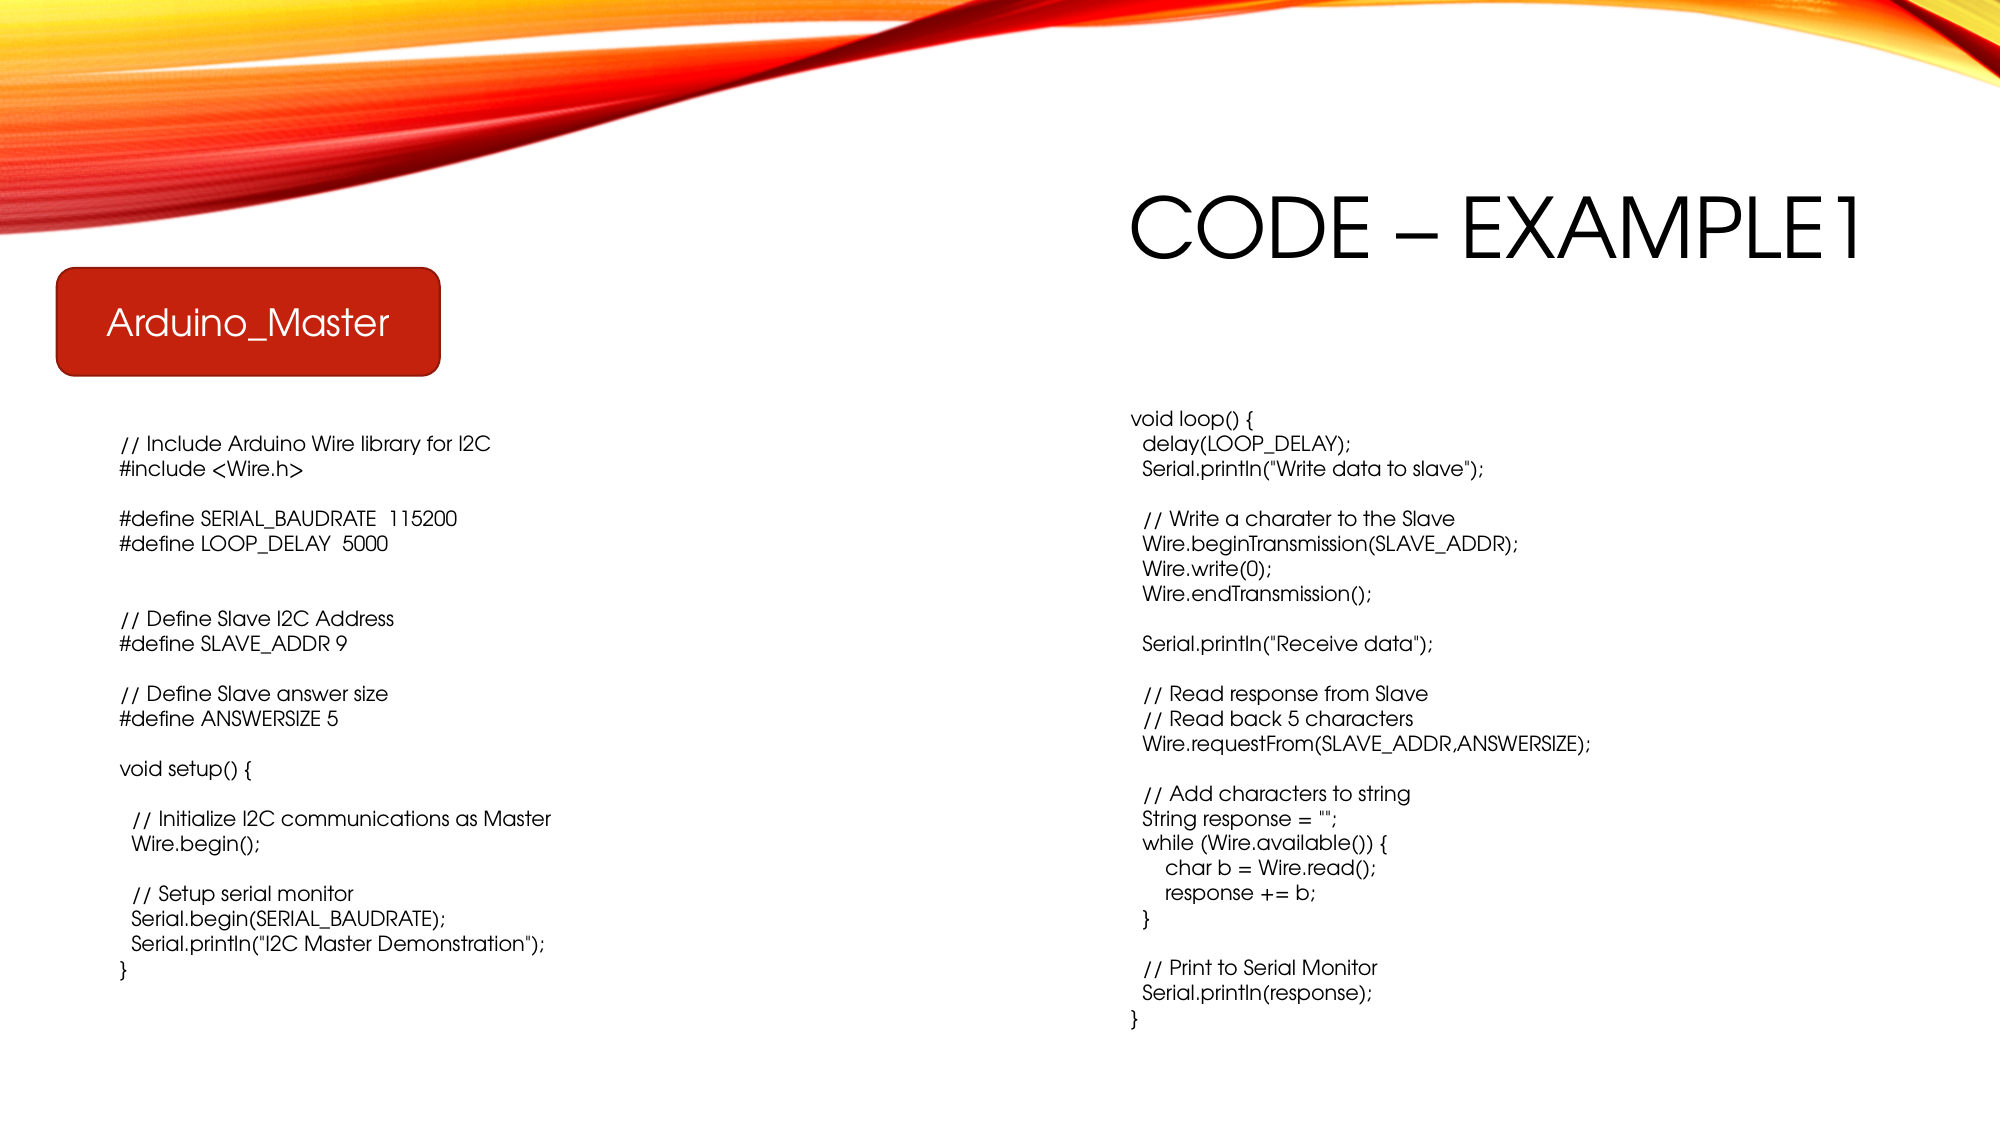

# Code – Example1
Arduino_Master
void loop() {
  delay(LOOP_DELAY);
  Serial.println("Write data to slave");

  // Write a charater to the Slave
  Wire.beginTransmission(SLAVE_ADDR);
  Wire.write(0);
  Wire.endTransmission();

  Serial.println("Receive data");

  // Read response from Slave
  // Read back 5 characters
  Wire.requestFrom(SLAVE_ADDR,ANSWERSIZE);

  // Add characters to string
  String response = "";
  while (Wire.available()) {
      char b = Wire.read();
      response += b;
  }

  // Print to Serial Monitor
  Serial.println(response);
}
// Include Arduino Wire library for I2C
#include <Wire.h>

#define SERIAL_BAUDRATE  115200
#define LOOP_DELAY  5000

// Define Slave I2C Address
#define SLAVE_ADDR 9

// Define Slave answer size
#define ANSWERSIZE 5

void setup() {

  // Initialize I2C communications as Master
  Wire.begin();

  // Setup serial monitor
  Serial.begin(SERIAL_BAUDRATE);
  Serial.println("I2C Master Demonstration");
}